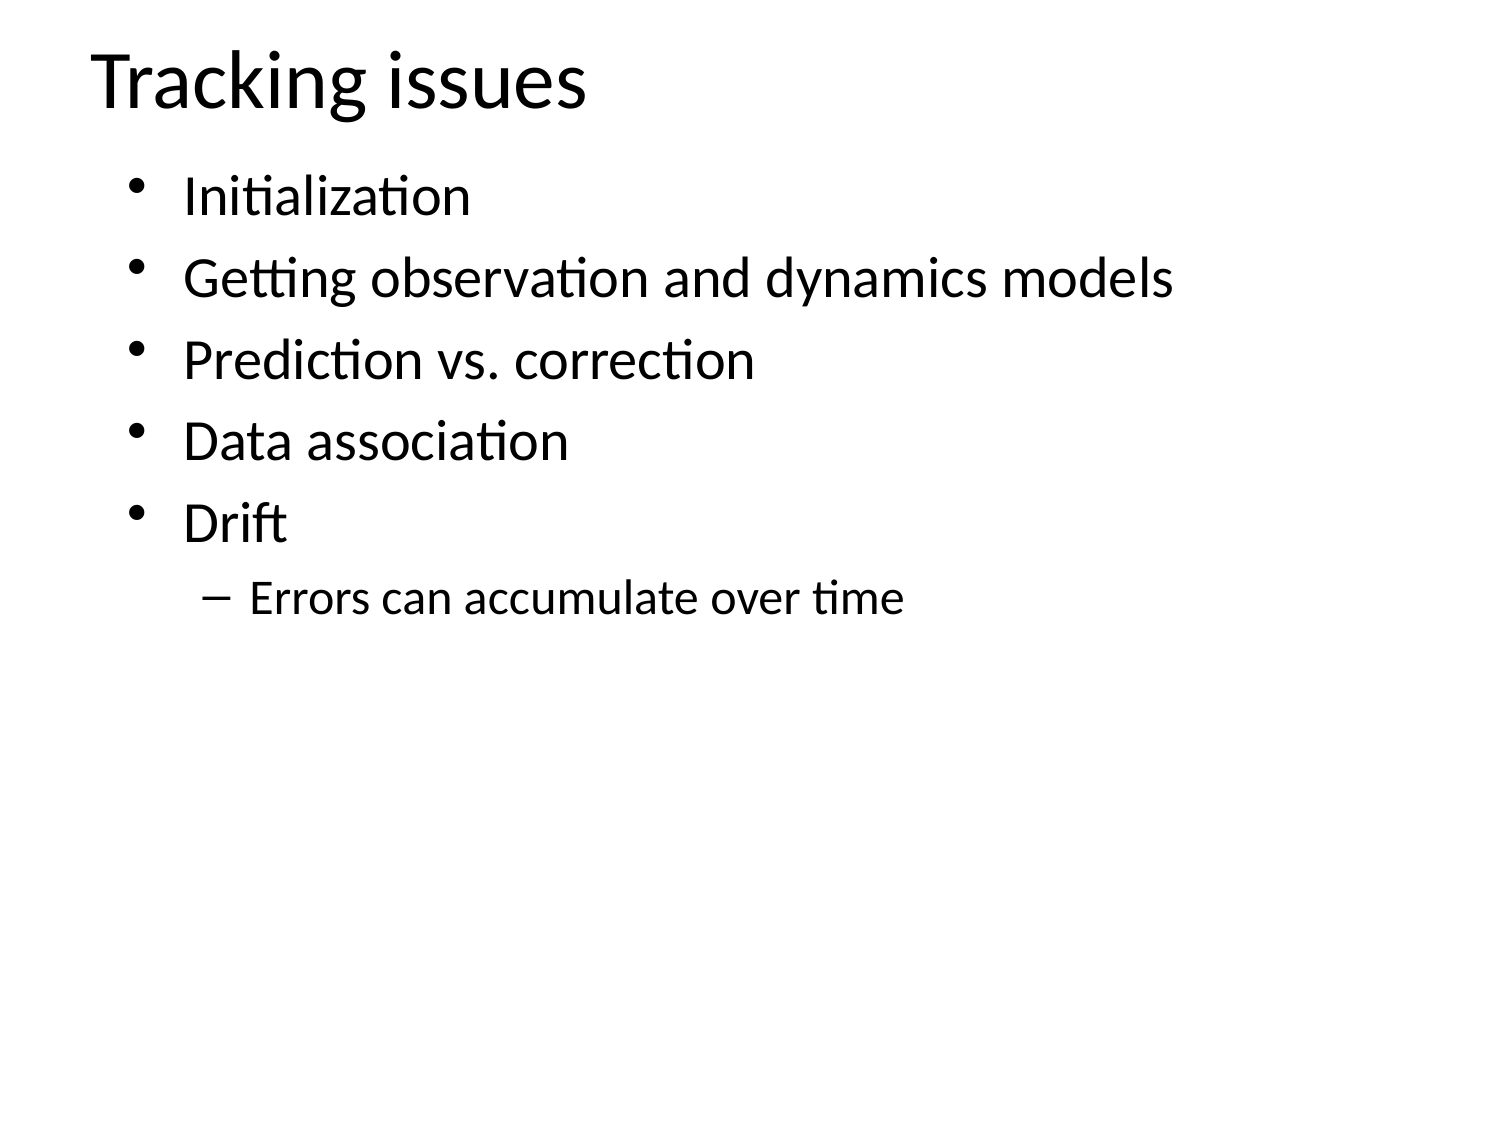

# Tracking issues
Initialization
Getting observation and dynamics models
Prediction vs. correction
Data association
Drift
Errors can accumulate over time